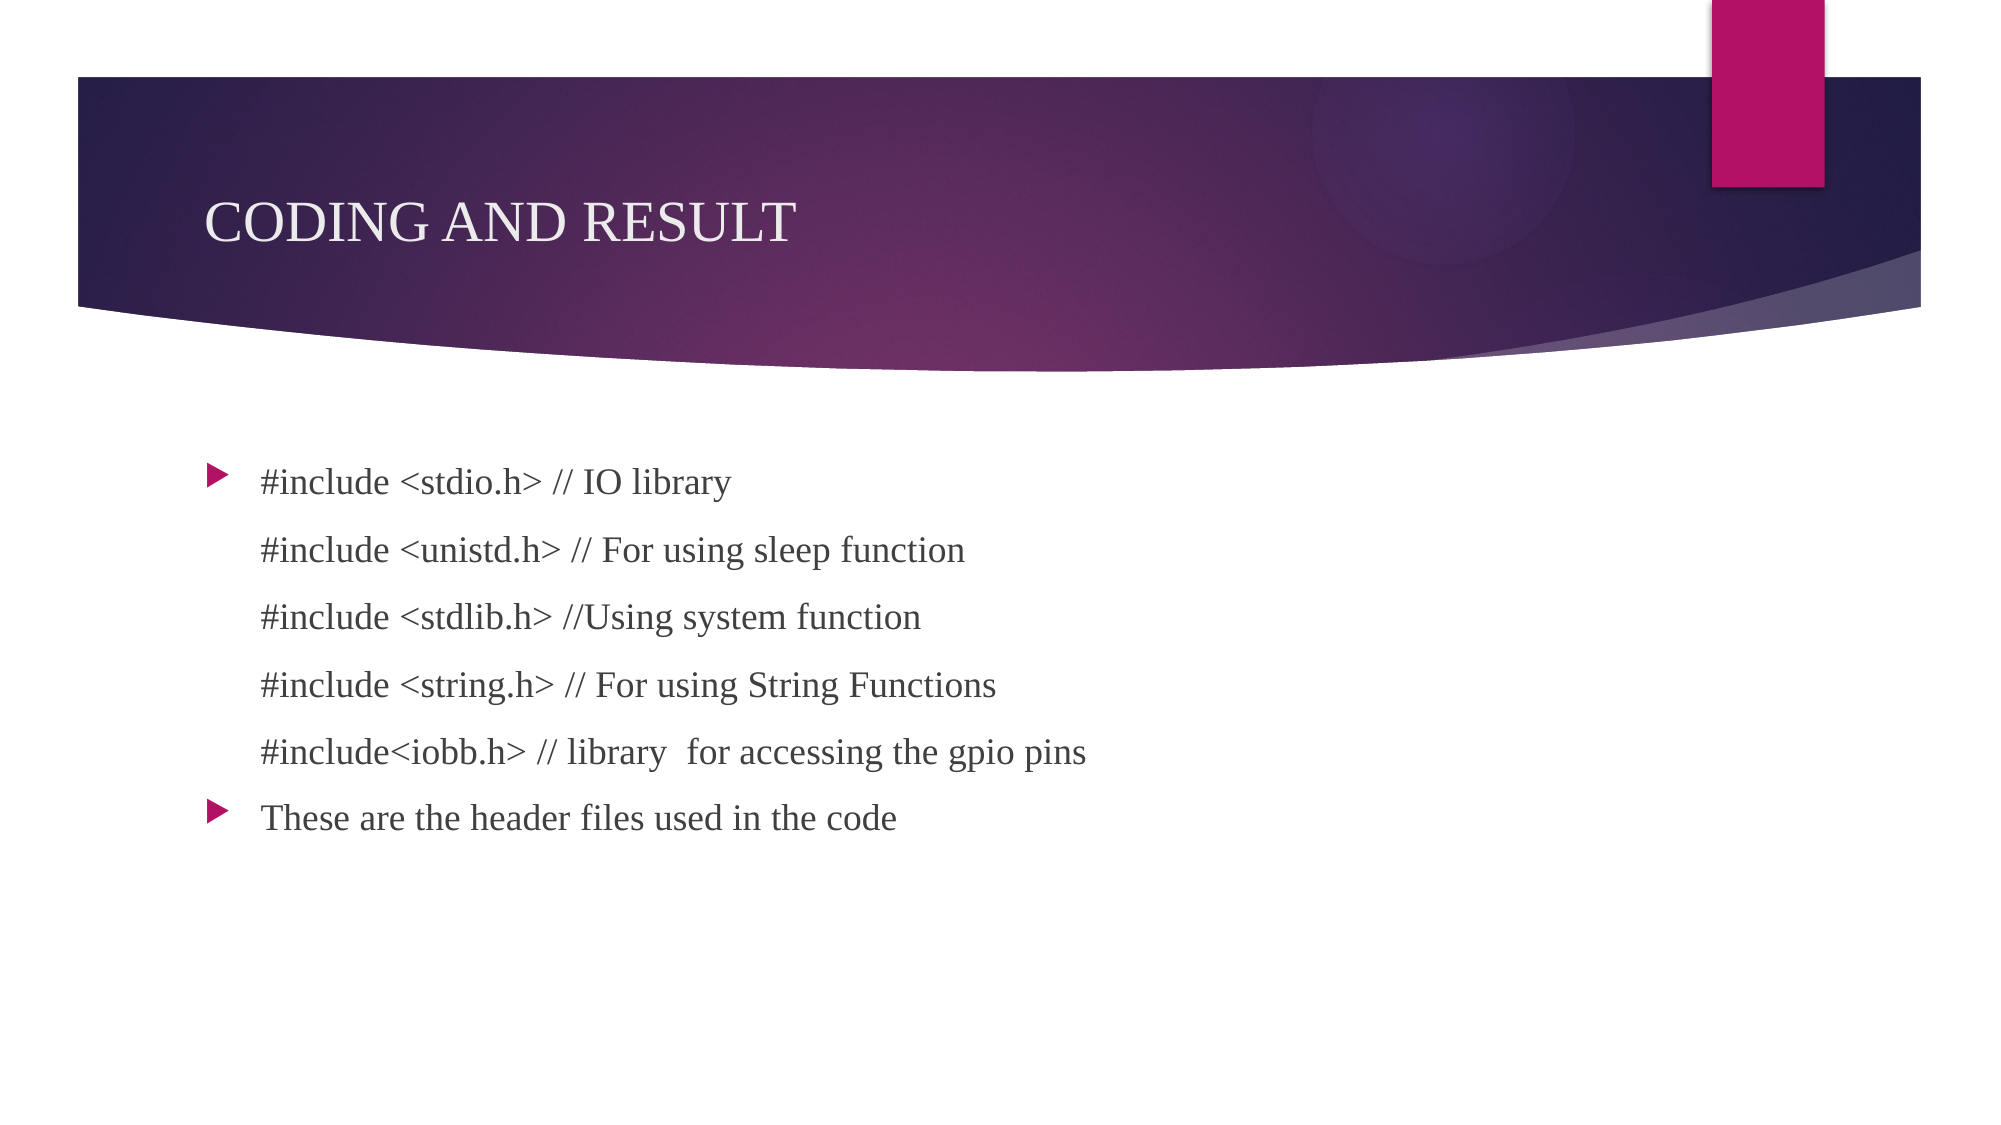

# CODING AND RESULT
#include <stdio.h> // IO library
#include <unistd.h> // For using sleep function
#include <stdlib.h> //Using system function
#include <string.h> // For using String Functions
#include<iobb.h> // library  for accessing the gpio pins
These are the header files used in the code